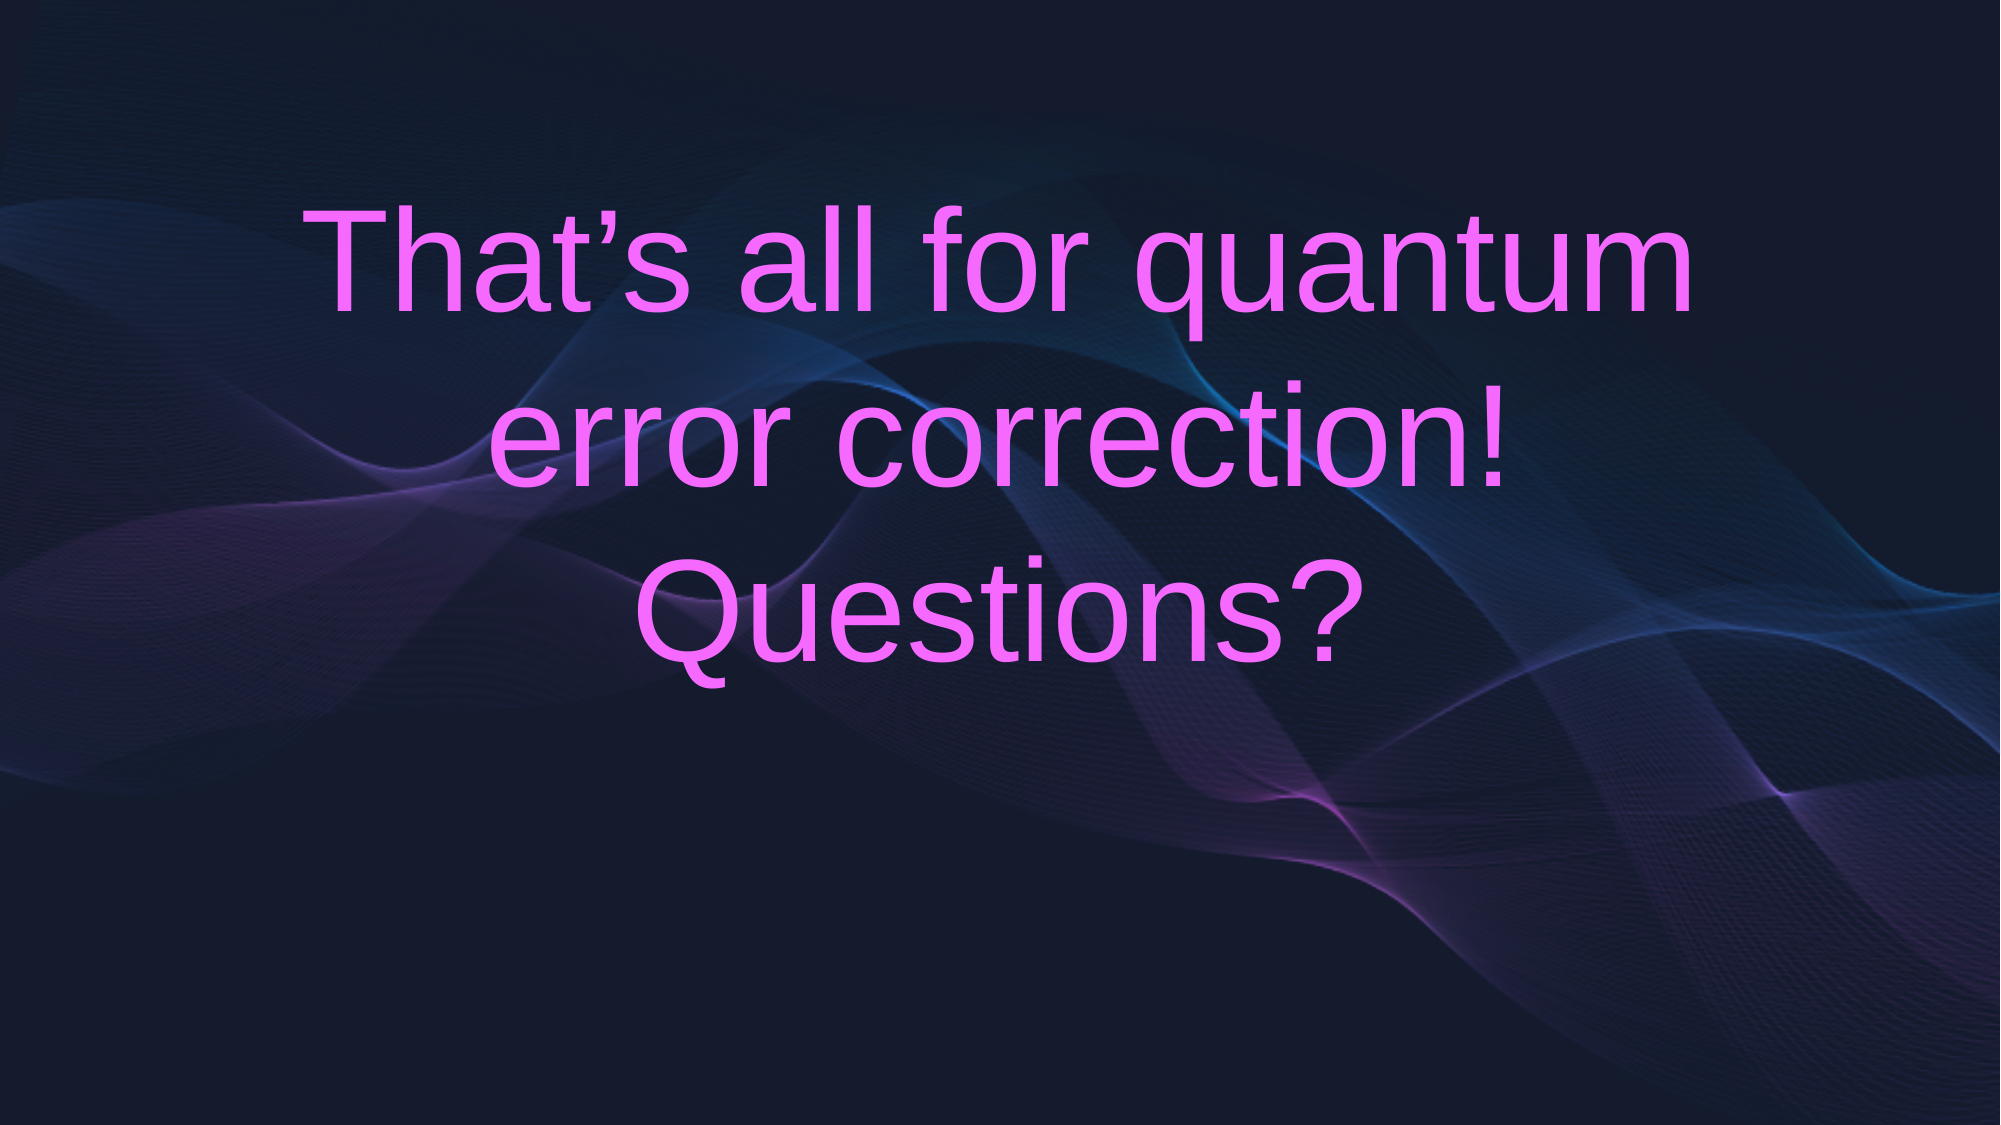

That’s all for quantum error correction! Questions?